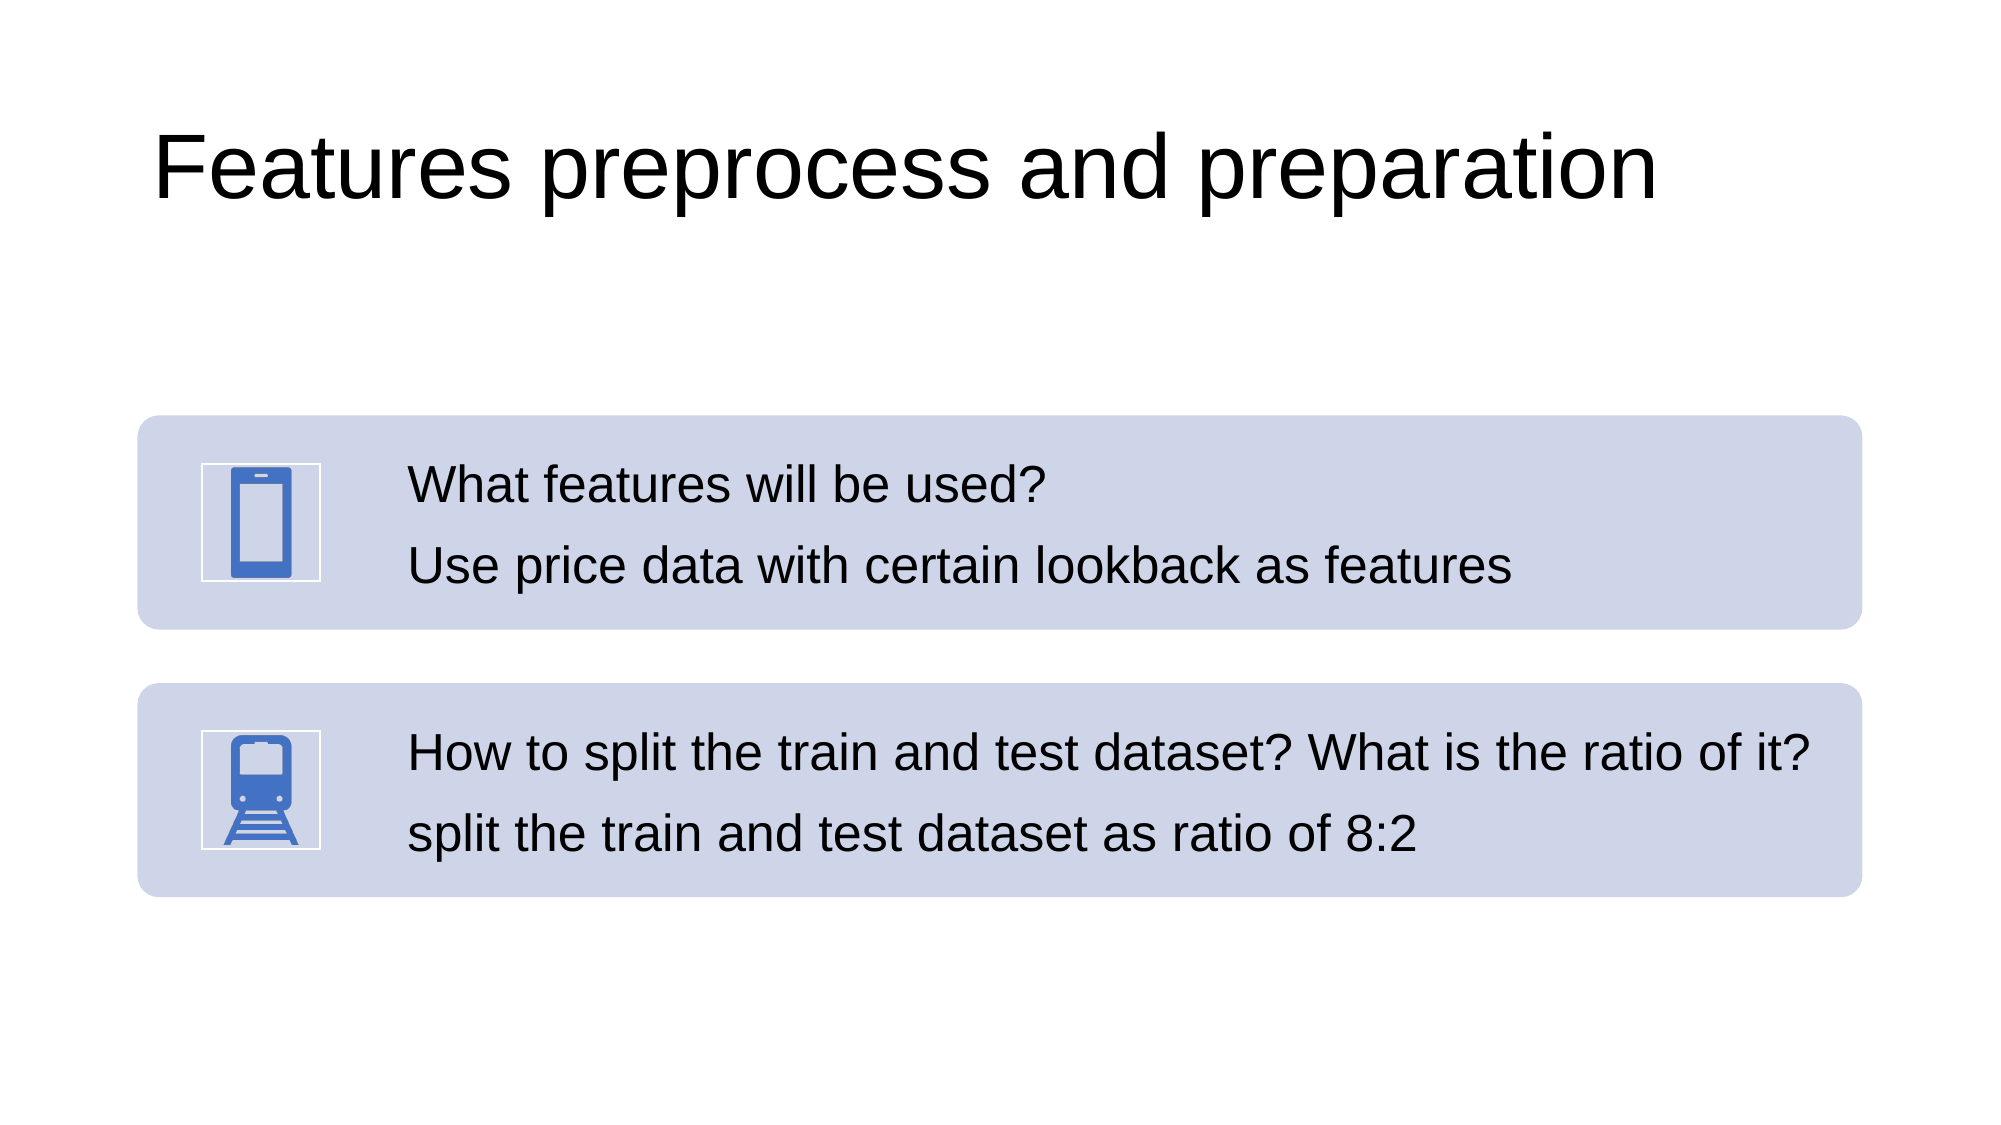

# Features preprocess and preparation
What features will be used?
Use price data with certain lookback as features
How to split the train and test dataset? What is the ratio of it?
split the train and test dataset as ratio of 8:2